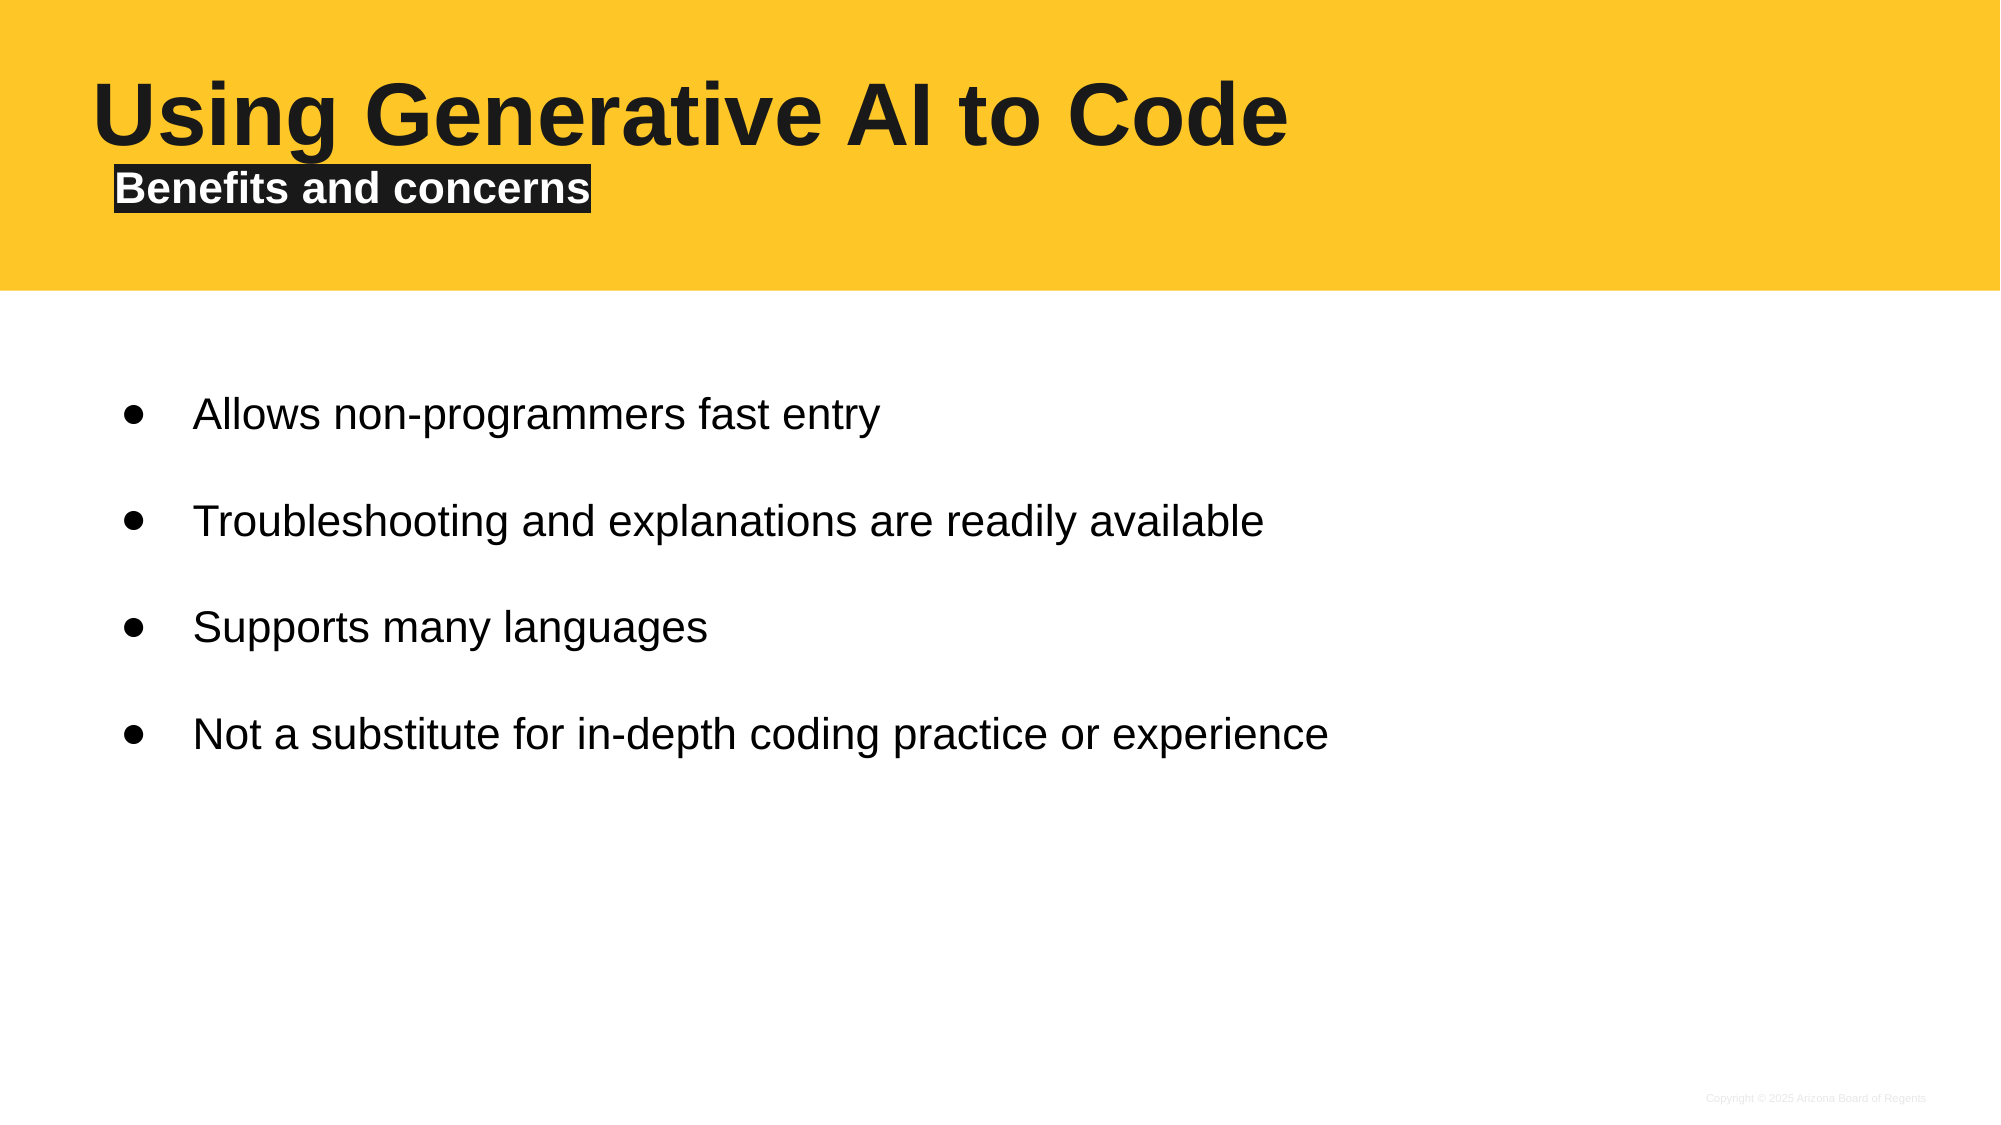

# Using Generative AI to Code
Benefits and concerns
Allows non-programmers fast entry

Troubleshooting and explanations are readily available

Supports many languages

Not a substitute for in-depth coding practice or experience